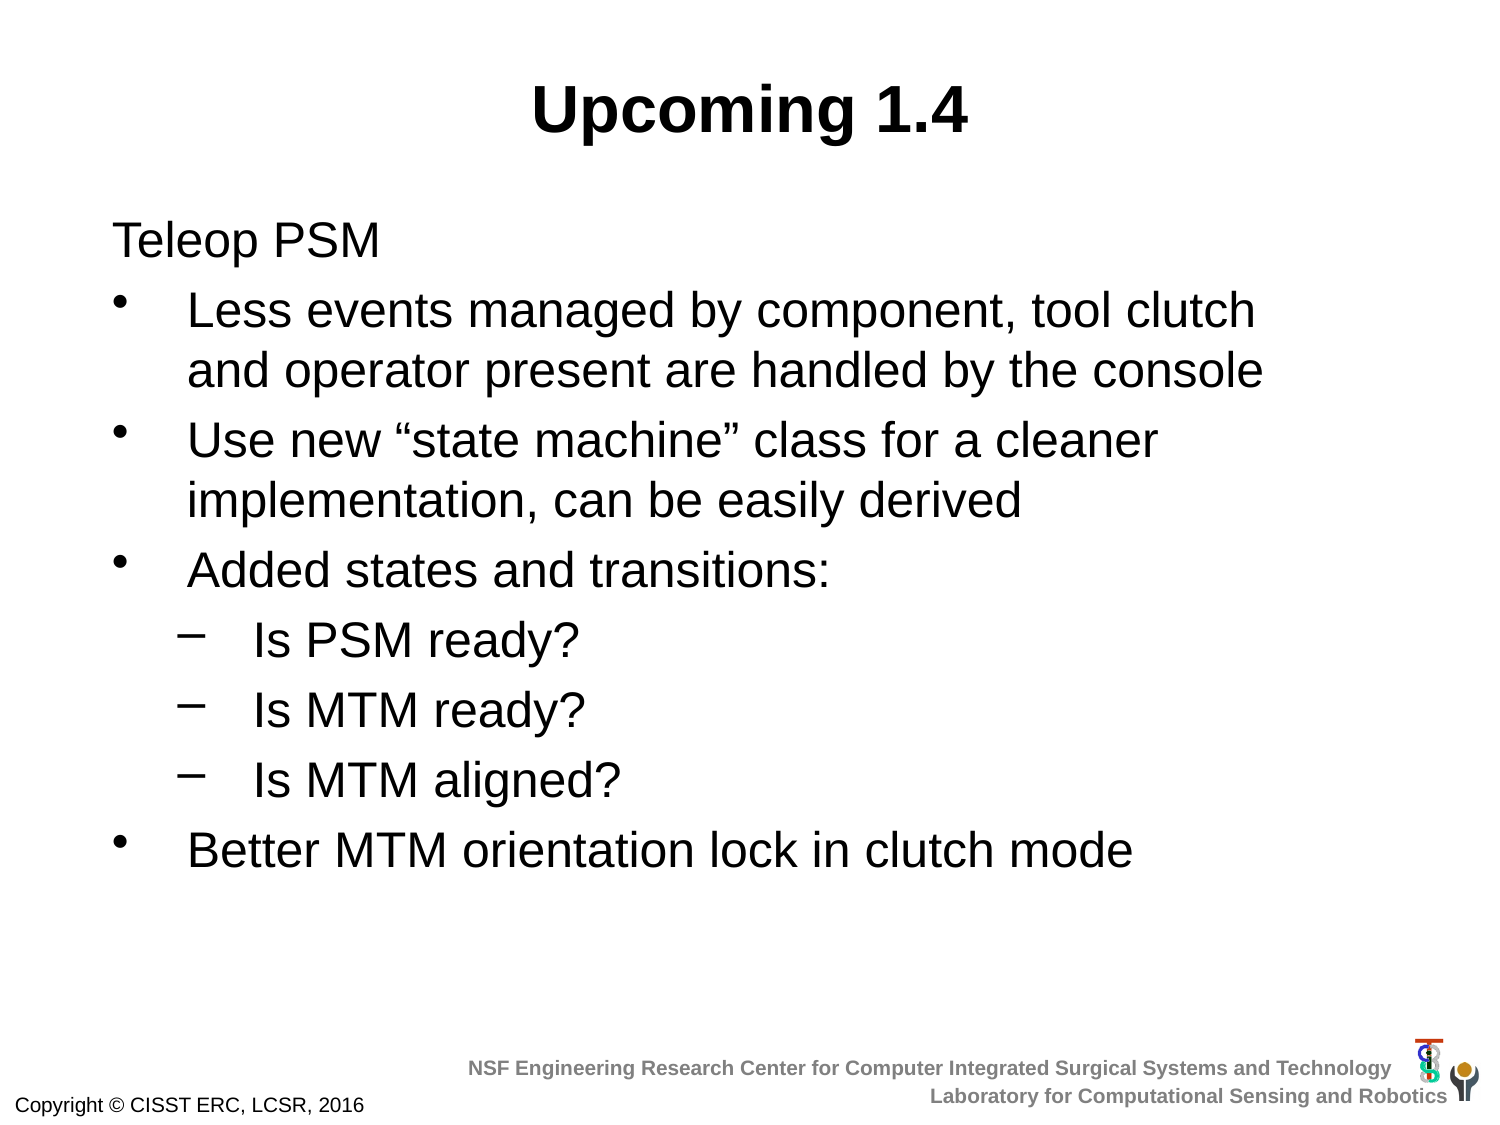

# Upcoming 1.4
Teleop PSM
Less events managed by component, tool clutch and operator present are handled by the console
Use new “state machine” class for a cleaner implementation, can be easily derived
Added states and transitions:
Is PSM ready?
Is MTM ready?
Is MTM aligned?
Better MTM orientation lock in clutch mode